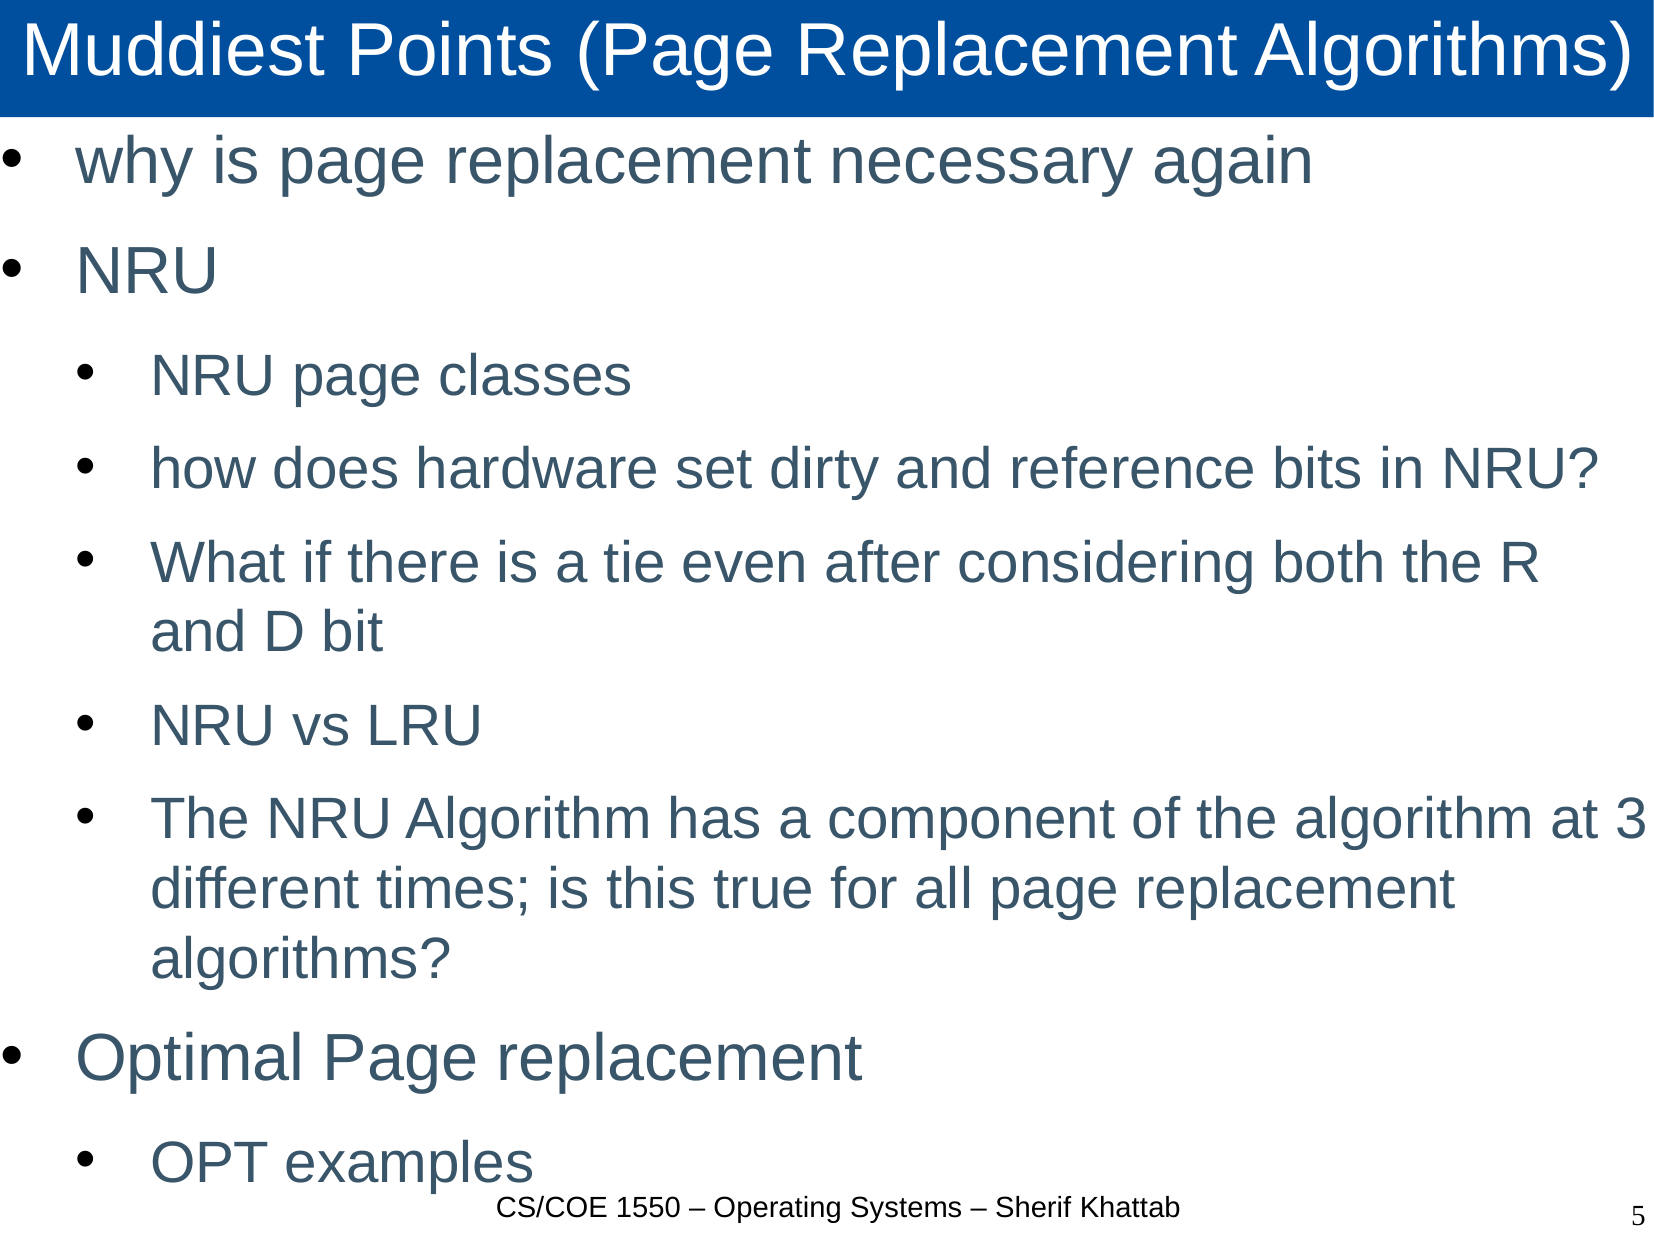

# Muddiest Points (Page Replacement Algorithms)
why is page replacement necessary again
NRU
NRU page classes
how does hardware set dirty and reference bits in NRU?
What if there is a tie even after considering both the R and D bit
NRU vs LRU
The NRU Algorithm has a component of the algorithm at 3 different times; is this true for all page replacement algorithms?
Optimal Page replacement
OPT examples
CS/COE 1550 – Operating Systems – Sherif Khattab
5